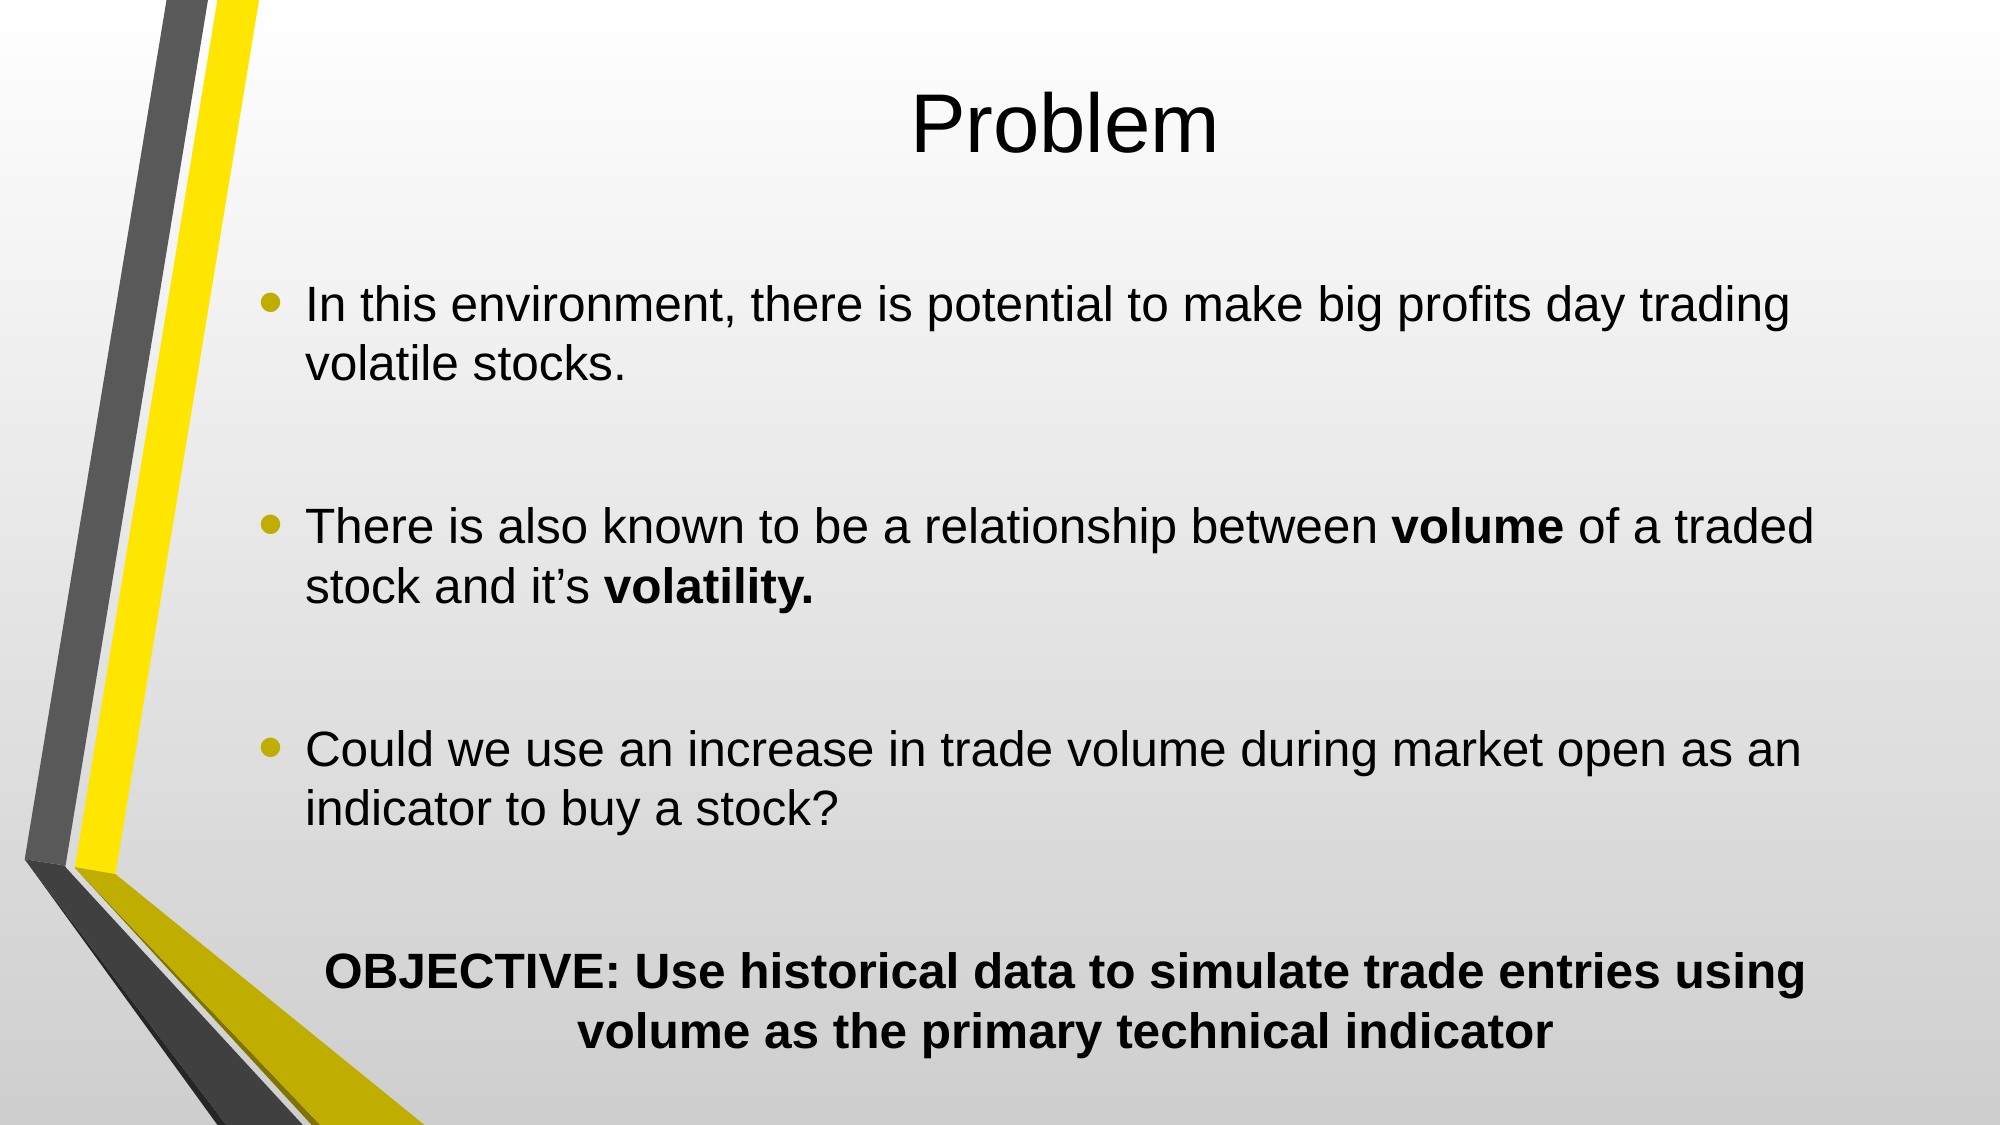

# Problem
In this environment, there is potential to make big profits day trading volatile stocks.

There is also known to be a relationship between volume of a traded stock and it’s volatility.

Could we use an increase in trade volume during market open as an indicator to buy a stock?

OBJECTIVE: Use historical data to simulate trade entries using volume as the primary technical indicator